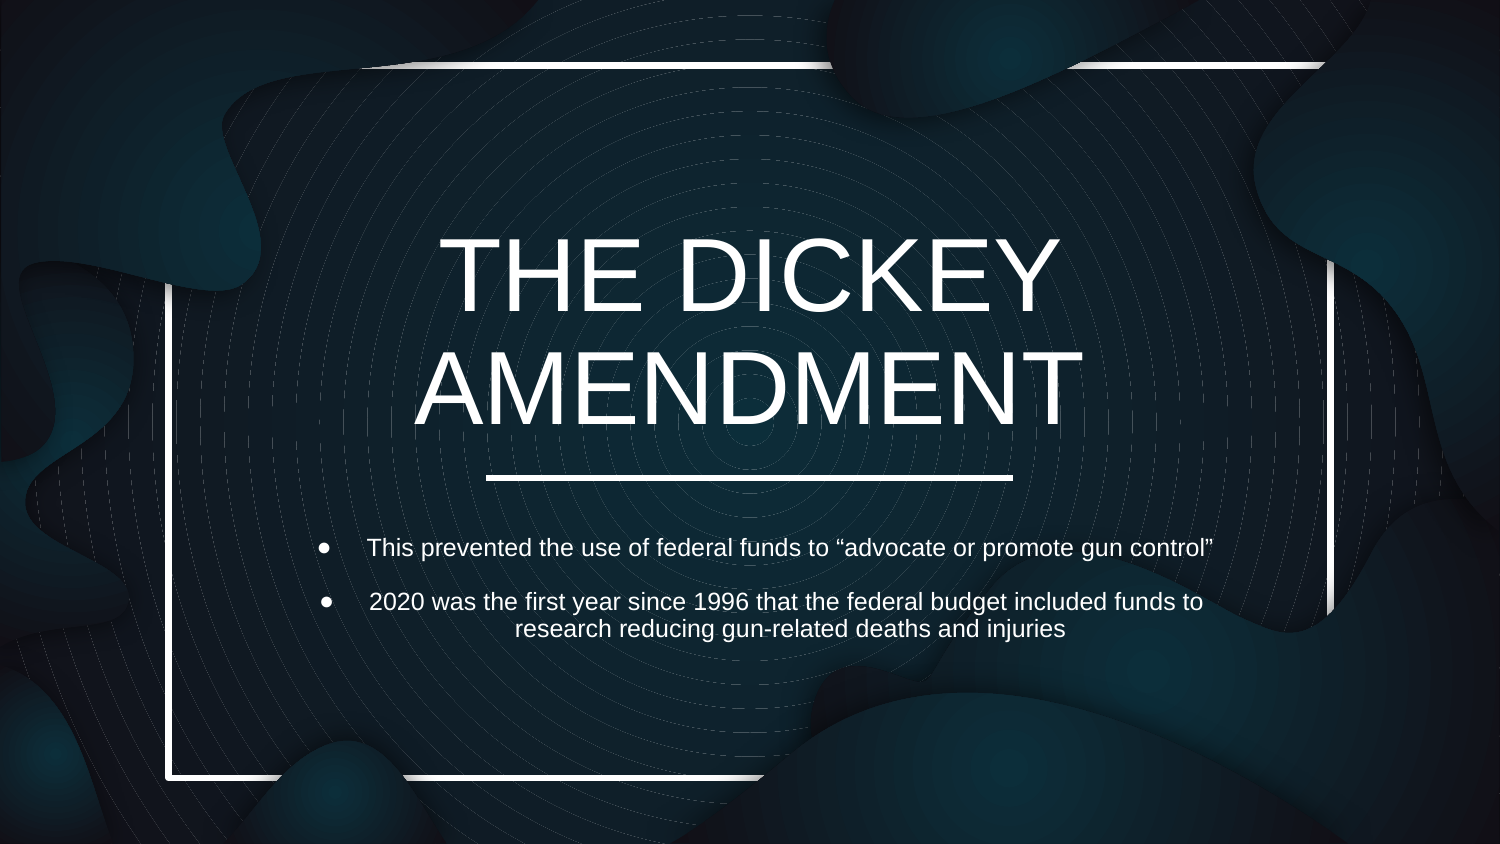

# THE DICKEY AMENDMENT
This prevented the use of federal funds to “advocate or promote gun control”

2020 was the first year since 1996 that the federal budget included funds to  research reducing gun-related deaths and injuries